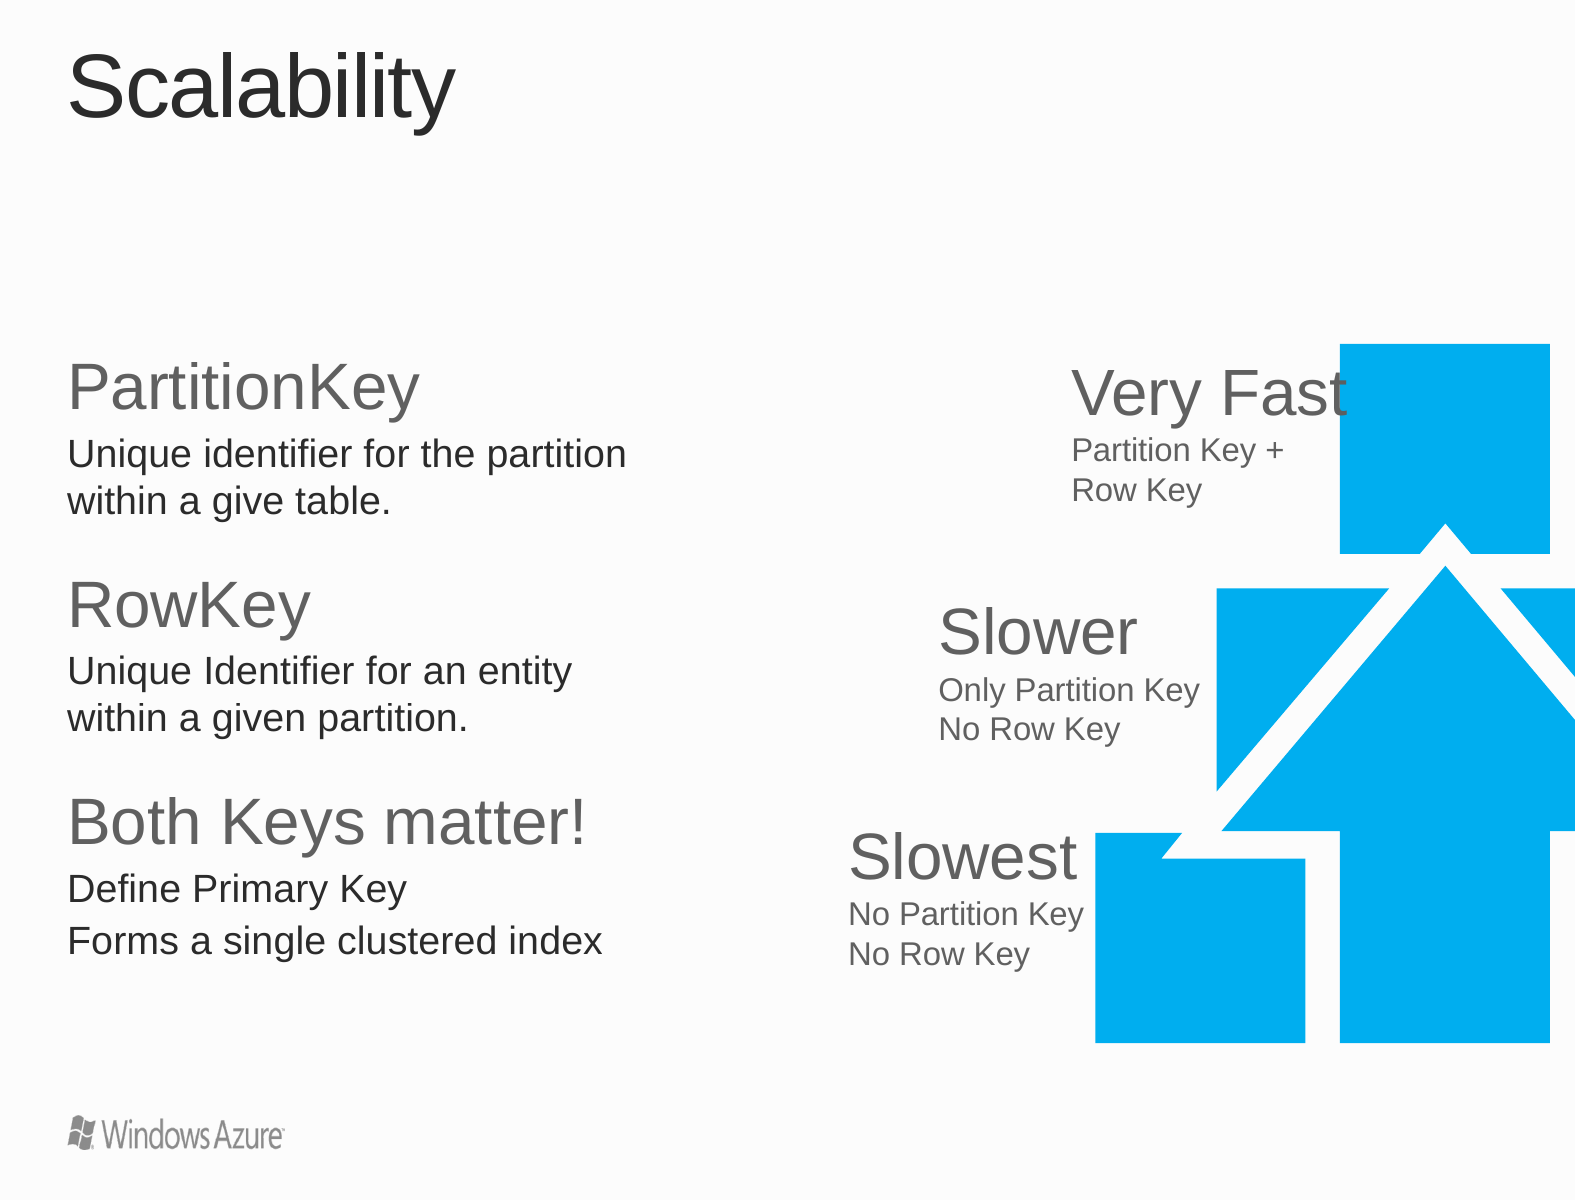

# Scalability
Very Fast
Partition Key +
Row Key

Slower
Only Partition Key
No Row Key
Slowest
No Partition Key
No Row Key
PartitionKey
Unique identifier for the partition
within a give table.
RowKey
Unique Identifier for an entity
within a given partition.
Both Keys matter!
Define Primary Key
Forms a single clustered index